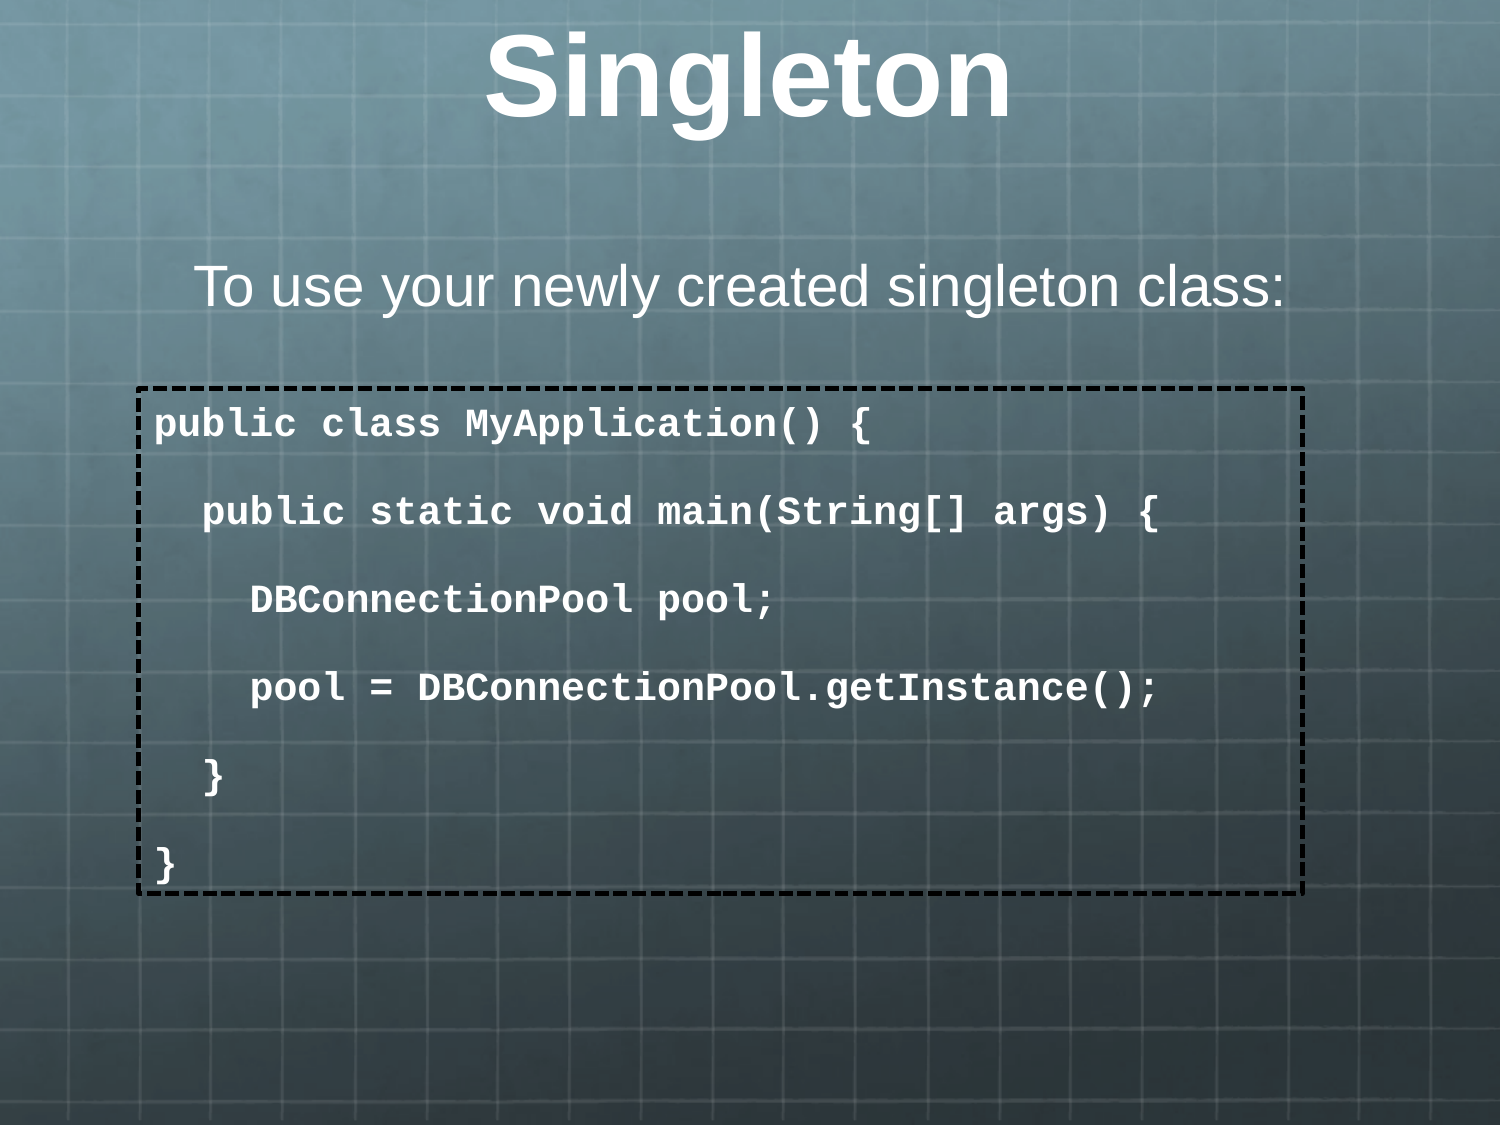

# Singleton
To use your newly created singleton class:
public class MyApplication() {
  public static void main(String[] args) {
    DBConnectionPool pool;
    pool = DBConnectionPool.getInstance();
  }
}